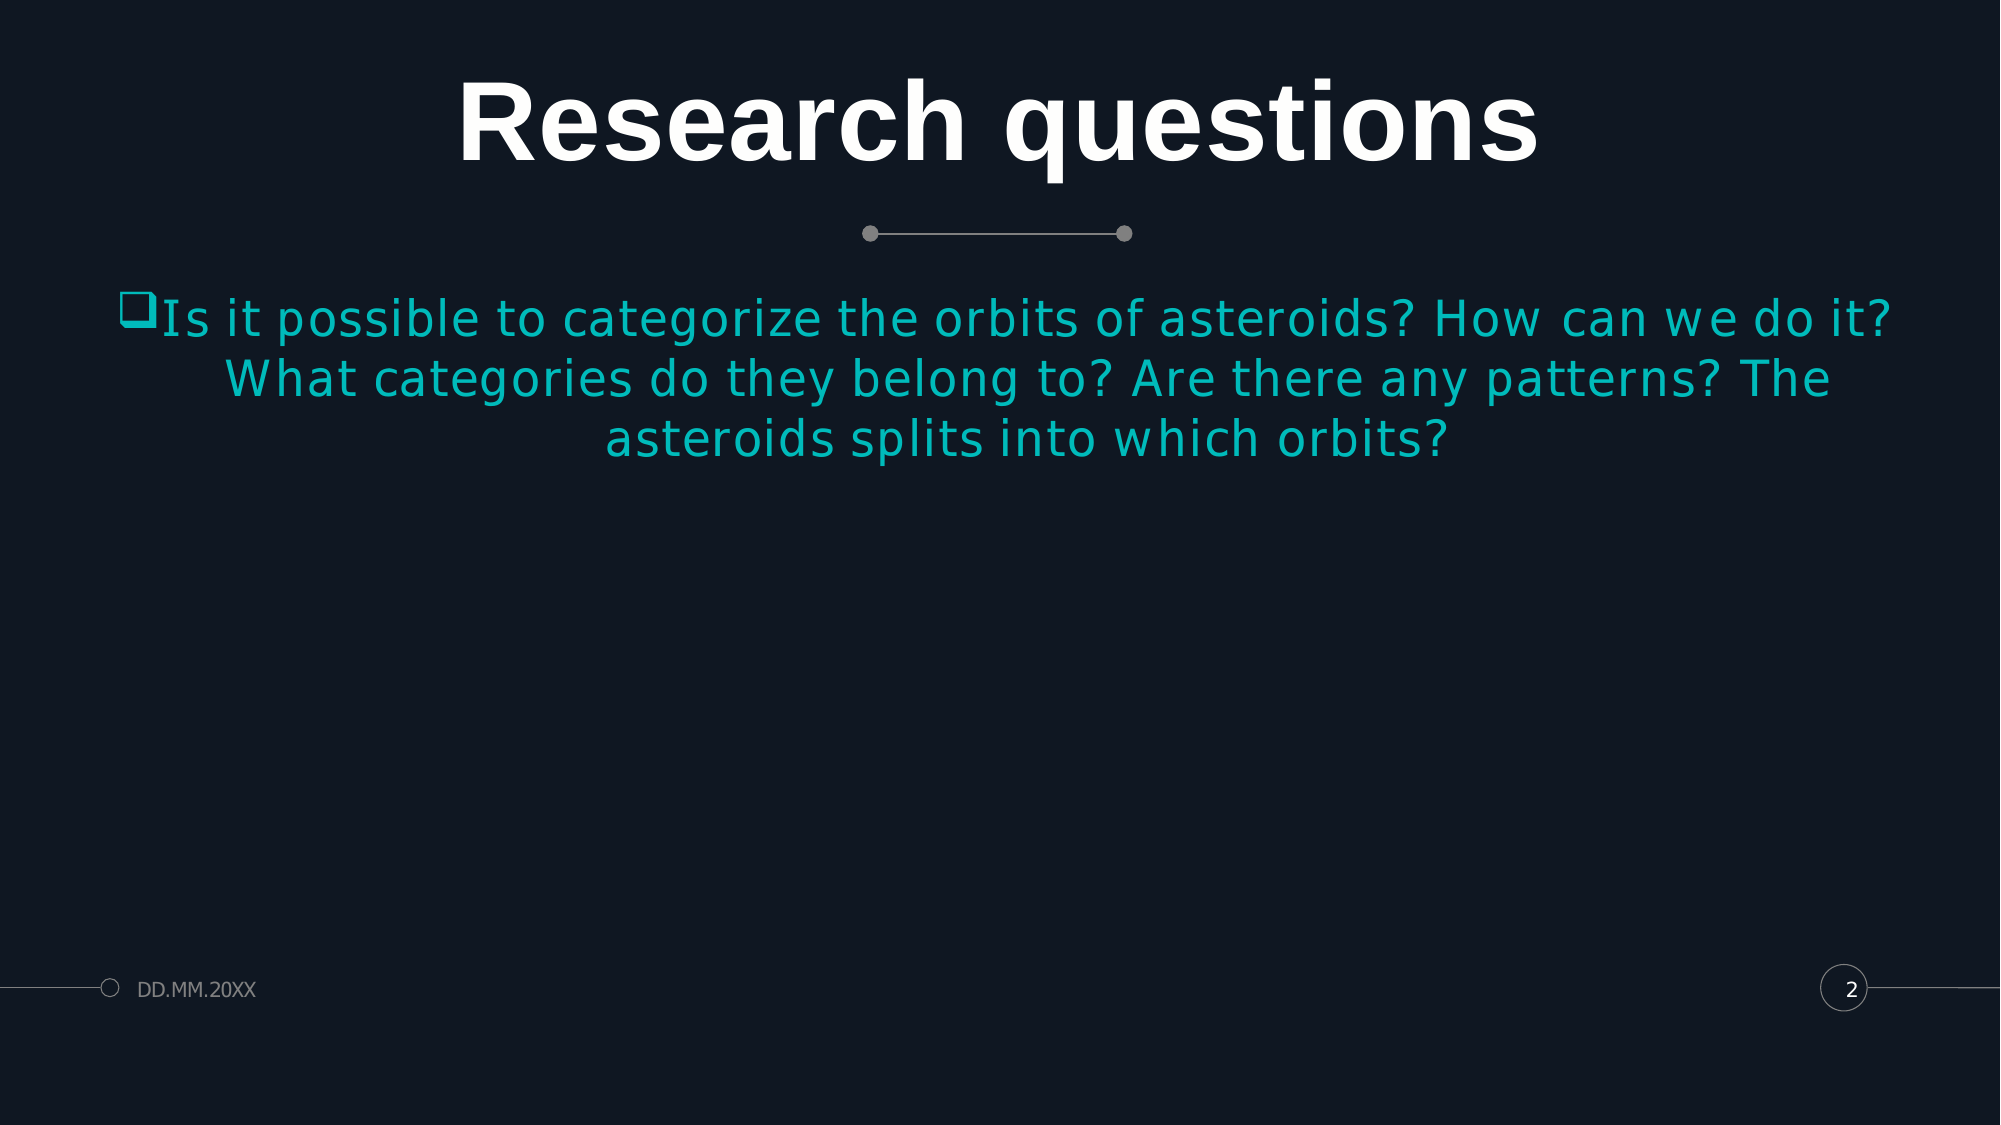

Research questions
Is it possible to categorize the orbits of asteroids? How can we do it? What categories do they belong to? Are there any patterns? The asteroids splits into which orbits?
DD.MM.20XX
2